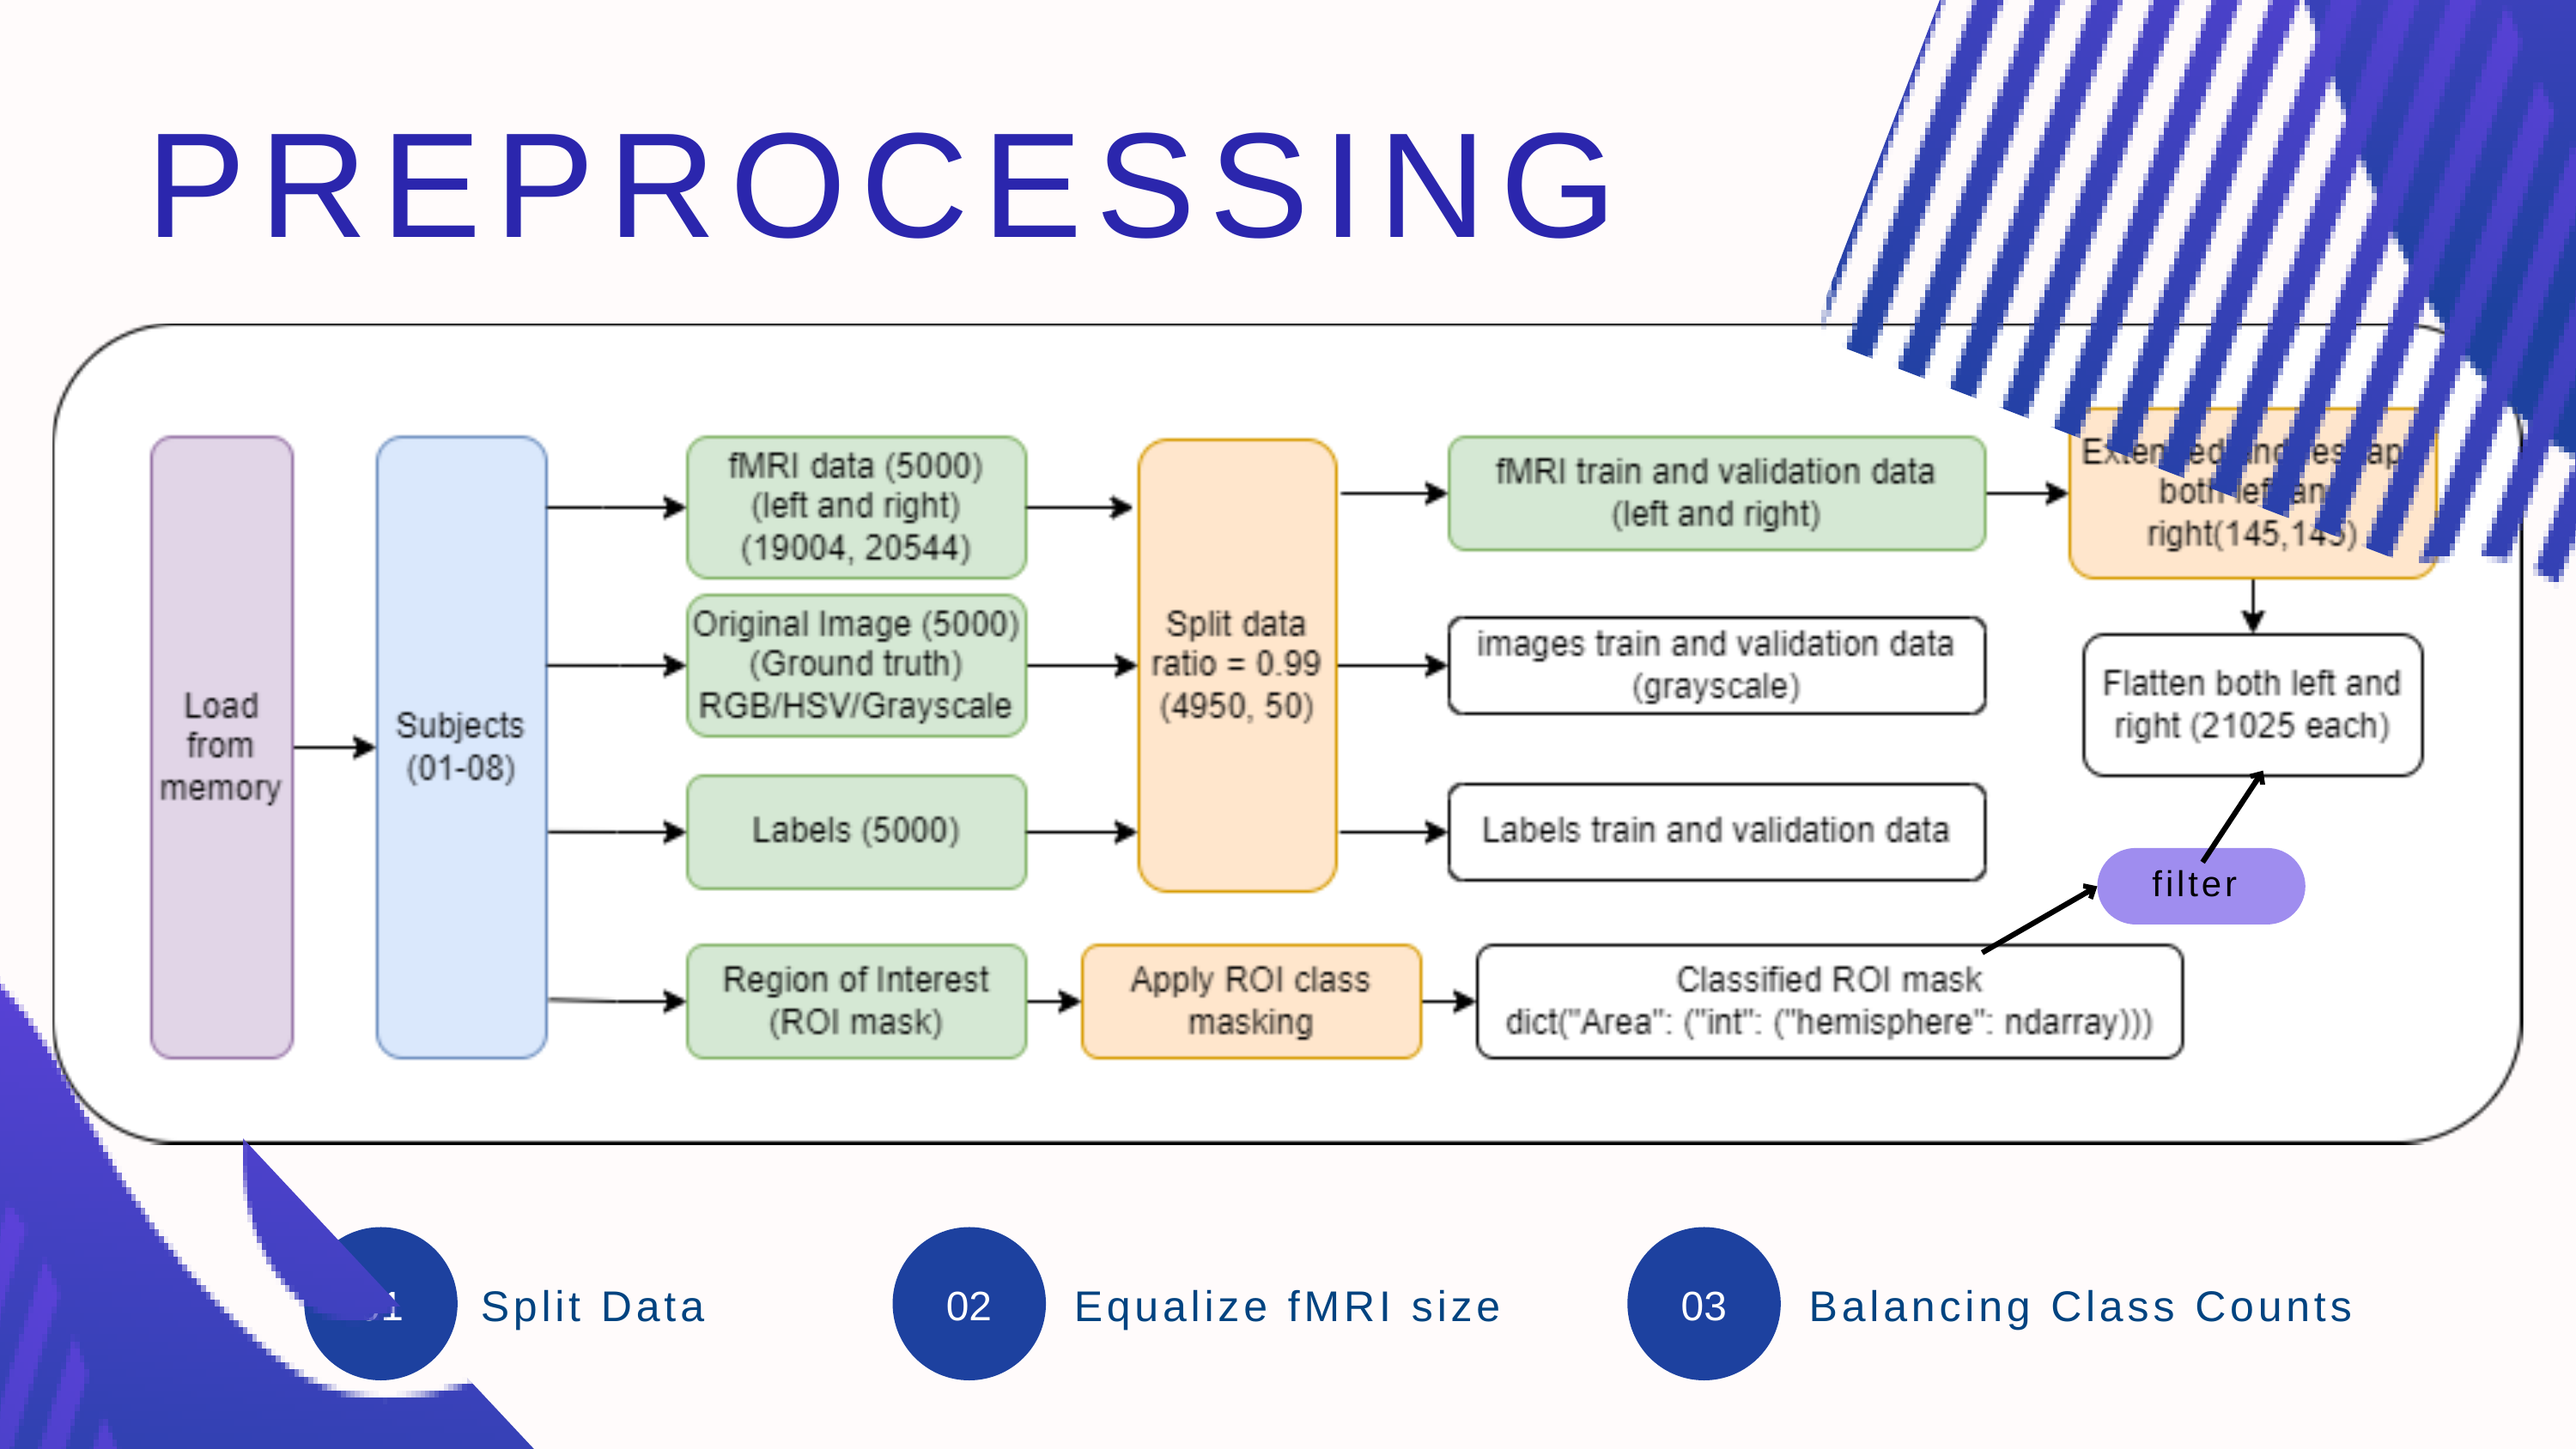

PREPROCESSING

filter

01

02

03
Split Data
Equalize fMRI size
Balancing Class Counts